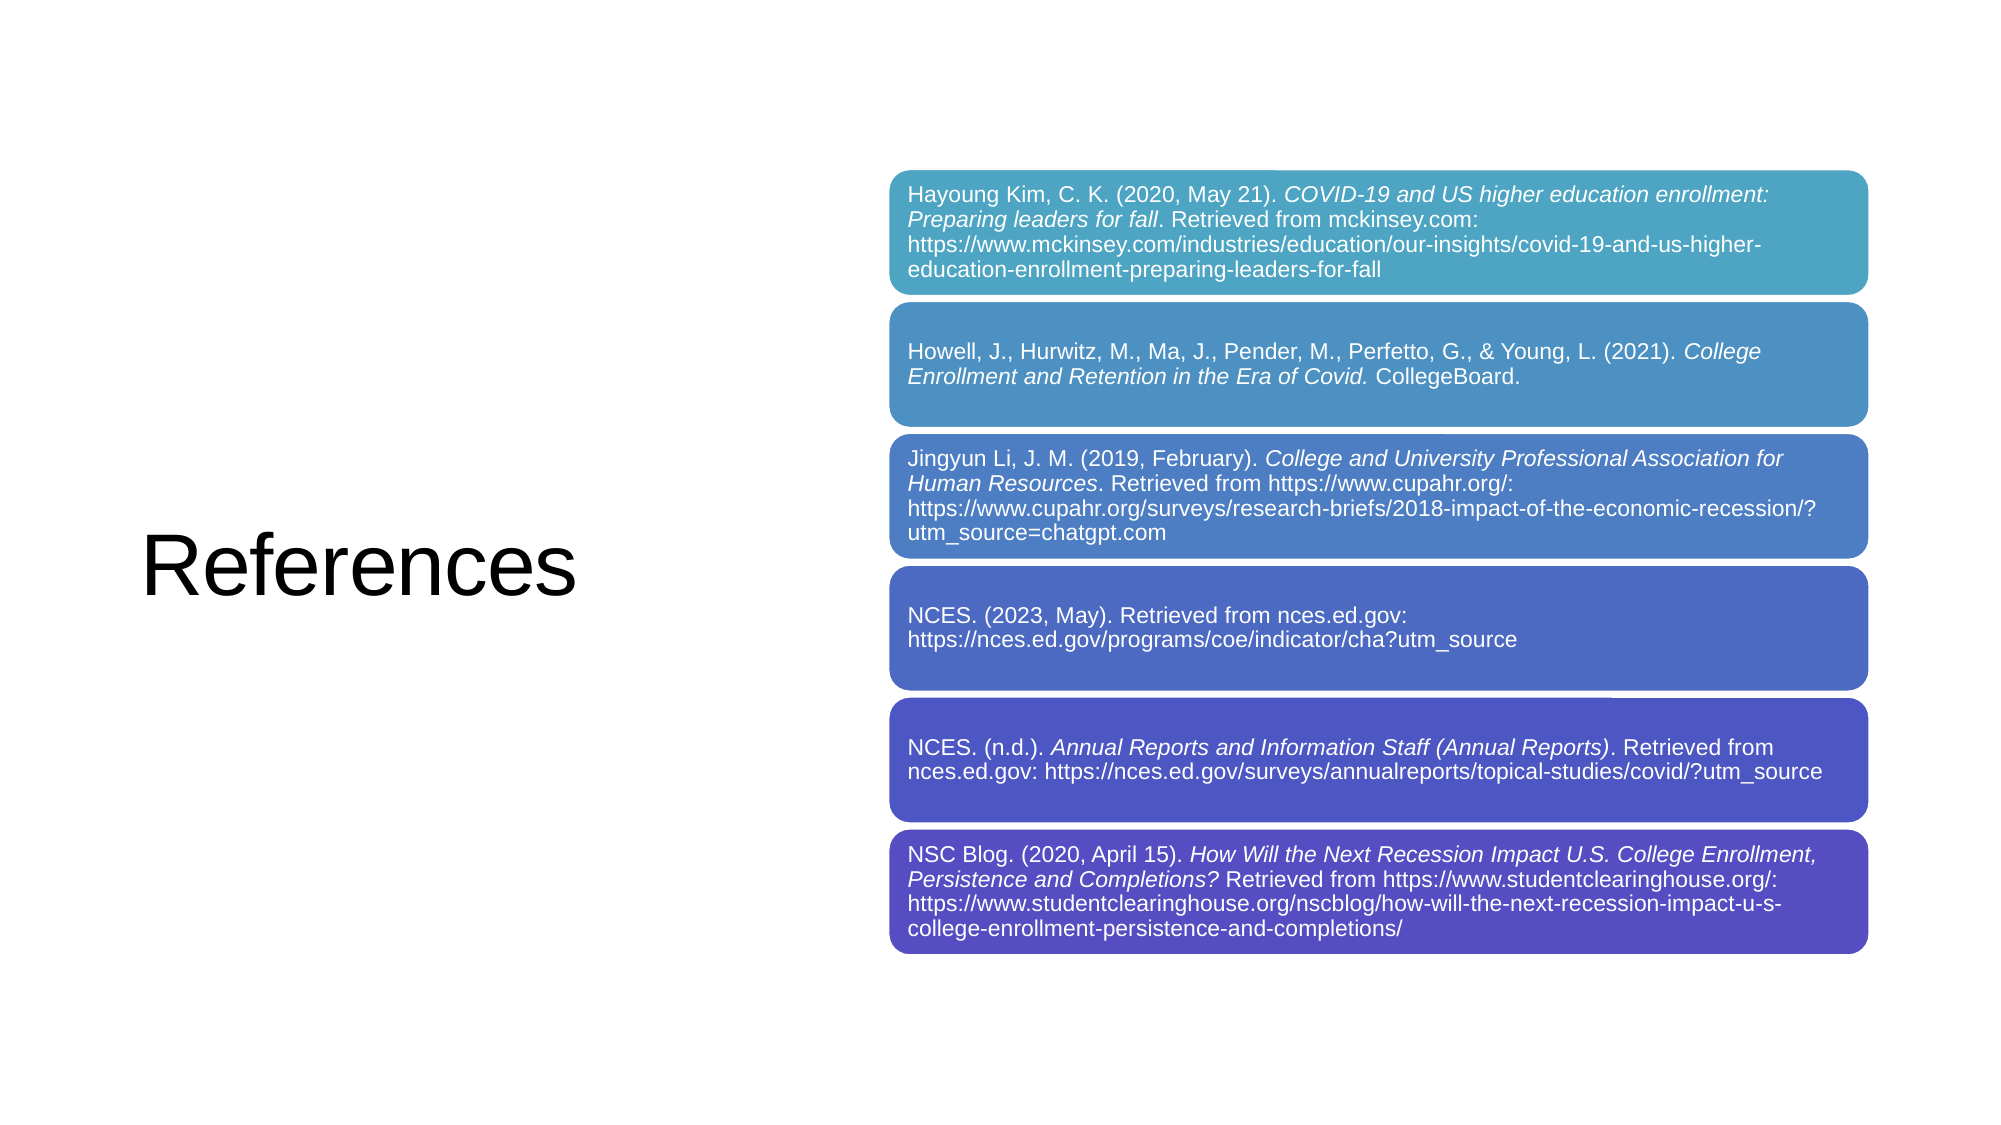

Hayoung Kim, C. K. (2020, May 21). COVID-19 and US higher education enrollment: Preparing leaders for fall. Retrieved from mckinsey.com: https://www.mckinsey.com/industries/education/our-insights/covid-19-and-us-higher-education-enrollment-preparing-leaders-for-fall
Howell, J., Hurwitz, M., Ma, J., Pender, M., Perfetto, G., & Young, L. (2021). College Enrollment and Retention in the Era of Covid. CollegeBoard.
Jingyun Li, J. M. (2019, February). College and University Professional Association for Human Resources. Retrieved from https://www.cupahr.org/: https://www.cupahr.org/surveys/research-briefs/2018-impact-of-the-economic-recession/?utm_source=chatgpt.com
NCES. (2023, May). Retrieved from nces.ed.gov: https://nces.ed.gov/programs/coe/indicator/cha?utm_source
NCES. (n.d.). Annual Reports and Information Staff (Annual Reports). Retrieved from nces.ed.gov: https://nces.ed.gov/surveys/annualreports/topical-studies/covid/?utm_source
NSC Blog. (2020, April 15). How Will the Next Recession Impact U.S. College Enrollment, Persistence and Completions? Retrieved from https://www.studentclearinghouse.org/: https://www.studentclearinghouse.org/nscblog/how-will-the-next-recession-impact-u-s-college-enrollment-persistence-and-completions/
# References